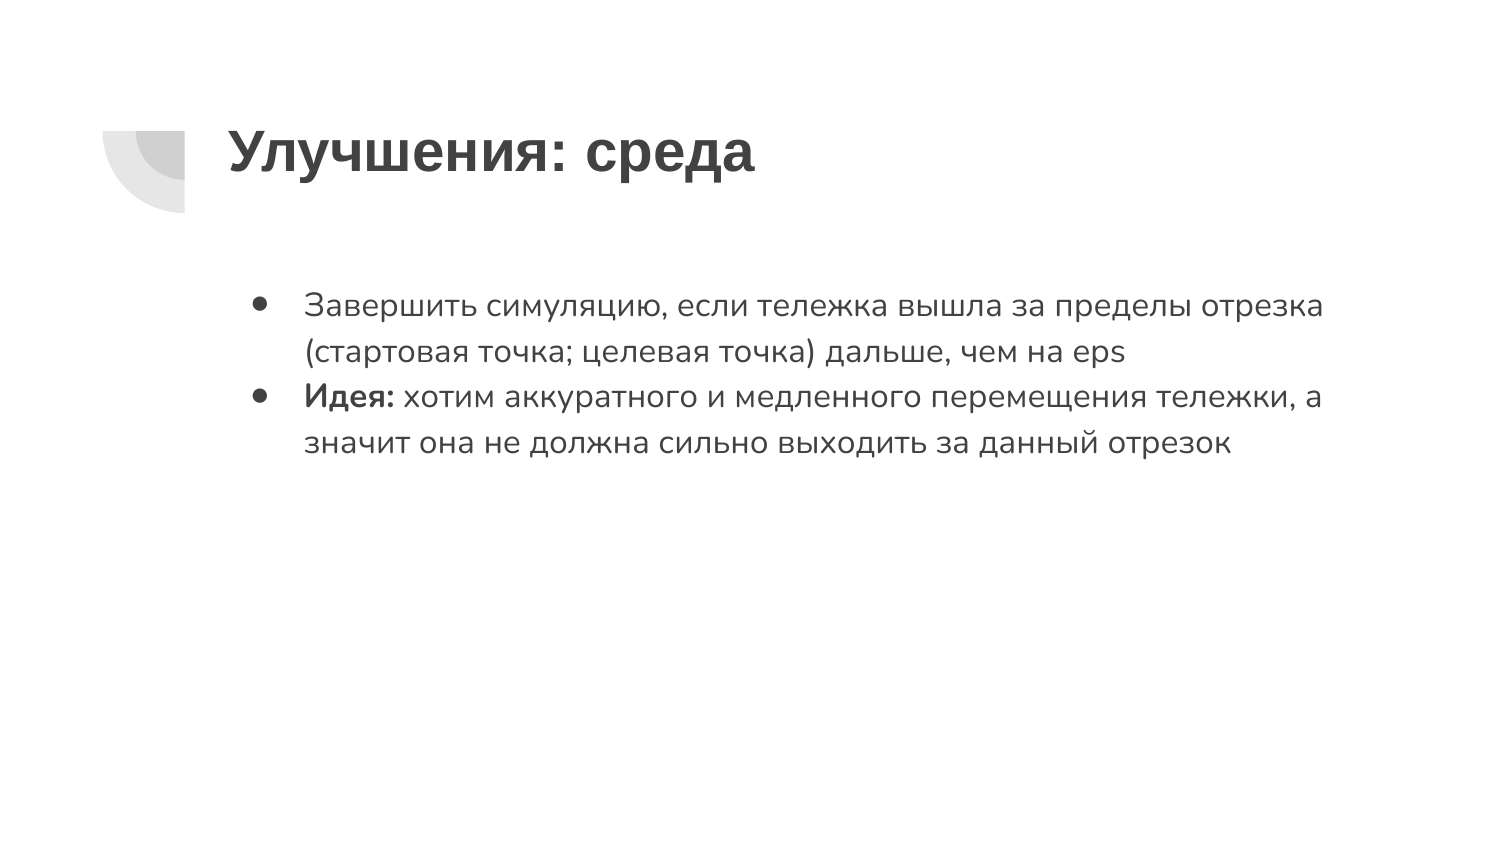

# Улучшения: среда
Завершить симуляцию, если тележка вышла за пределы отрезка (стартовая точка; целевая точка) дальше, чем на eps
Идея: хотим аккуратного и медленного перемещения тележки, а значит она не должна сильно выходить за данный отрезок